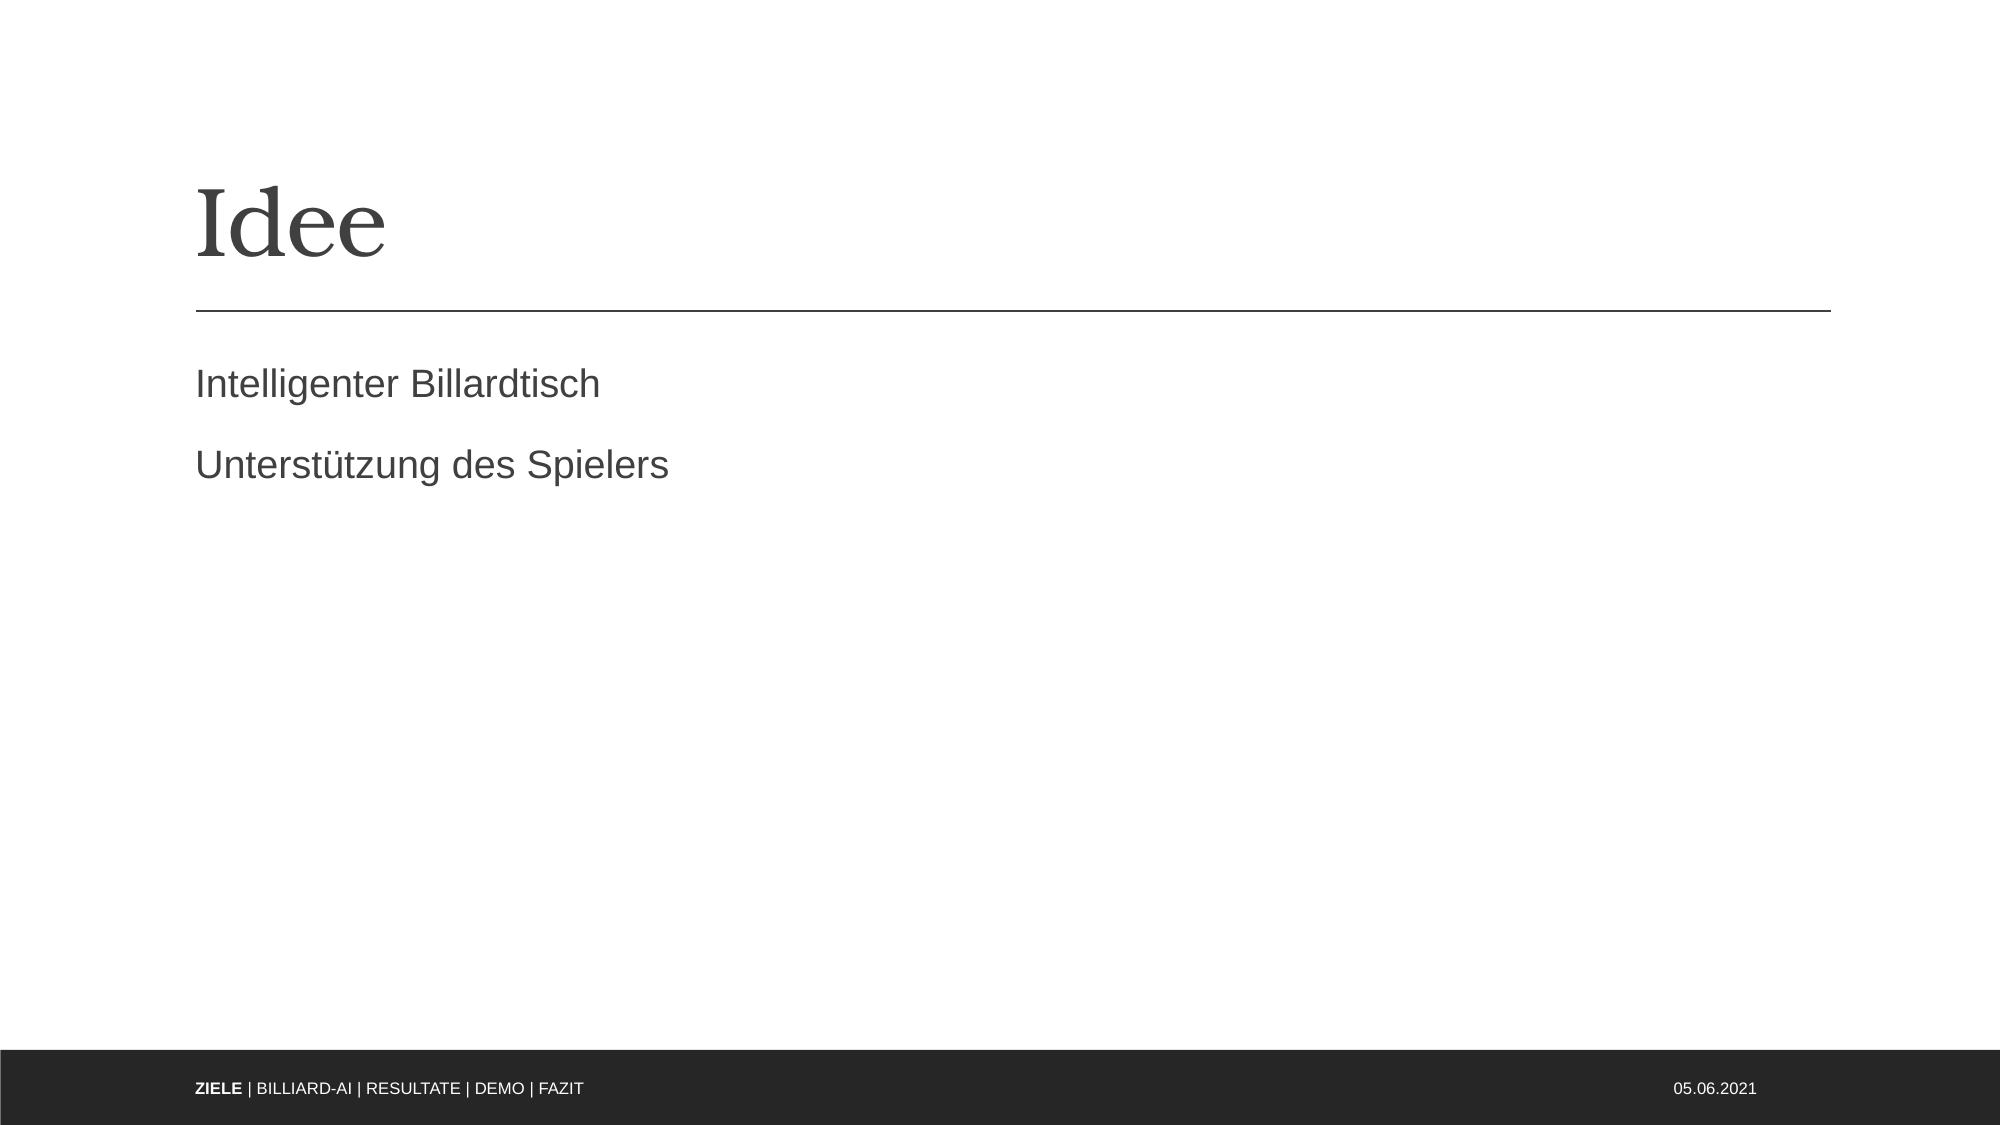

# Idee
Intelligenter Billardtisch
Unterstützung des Spielers
05.06.2021